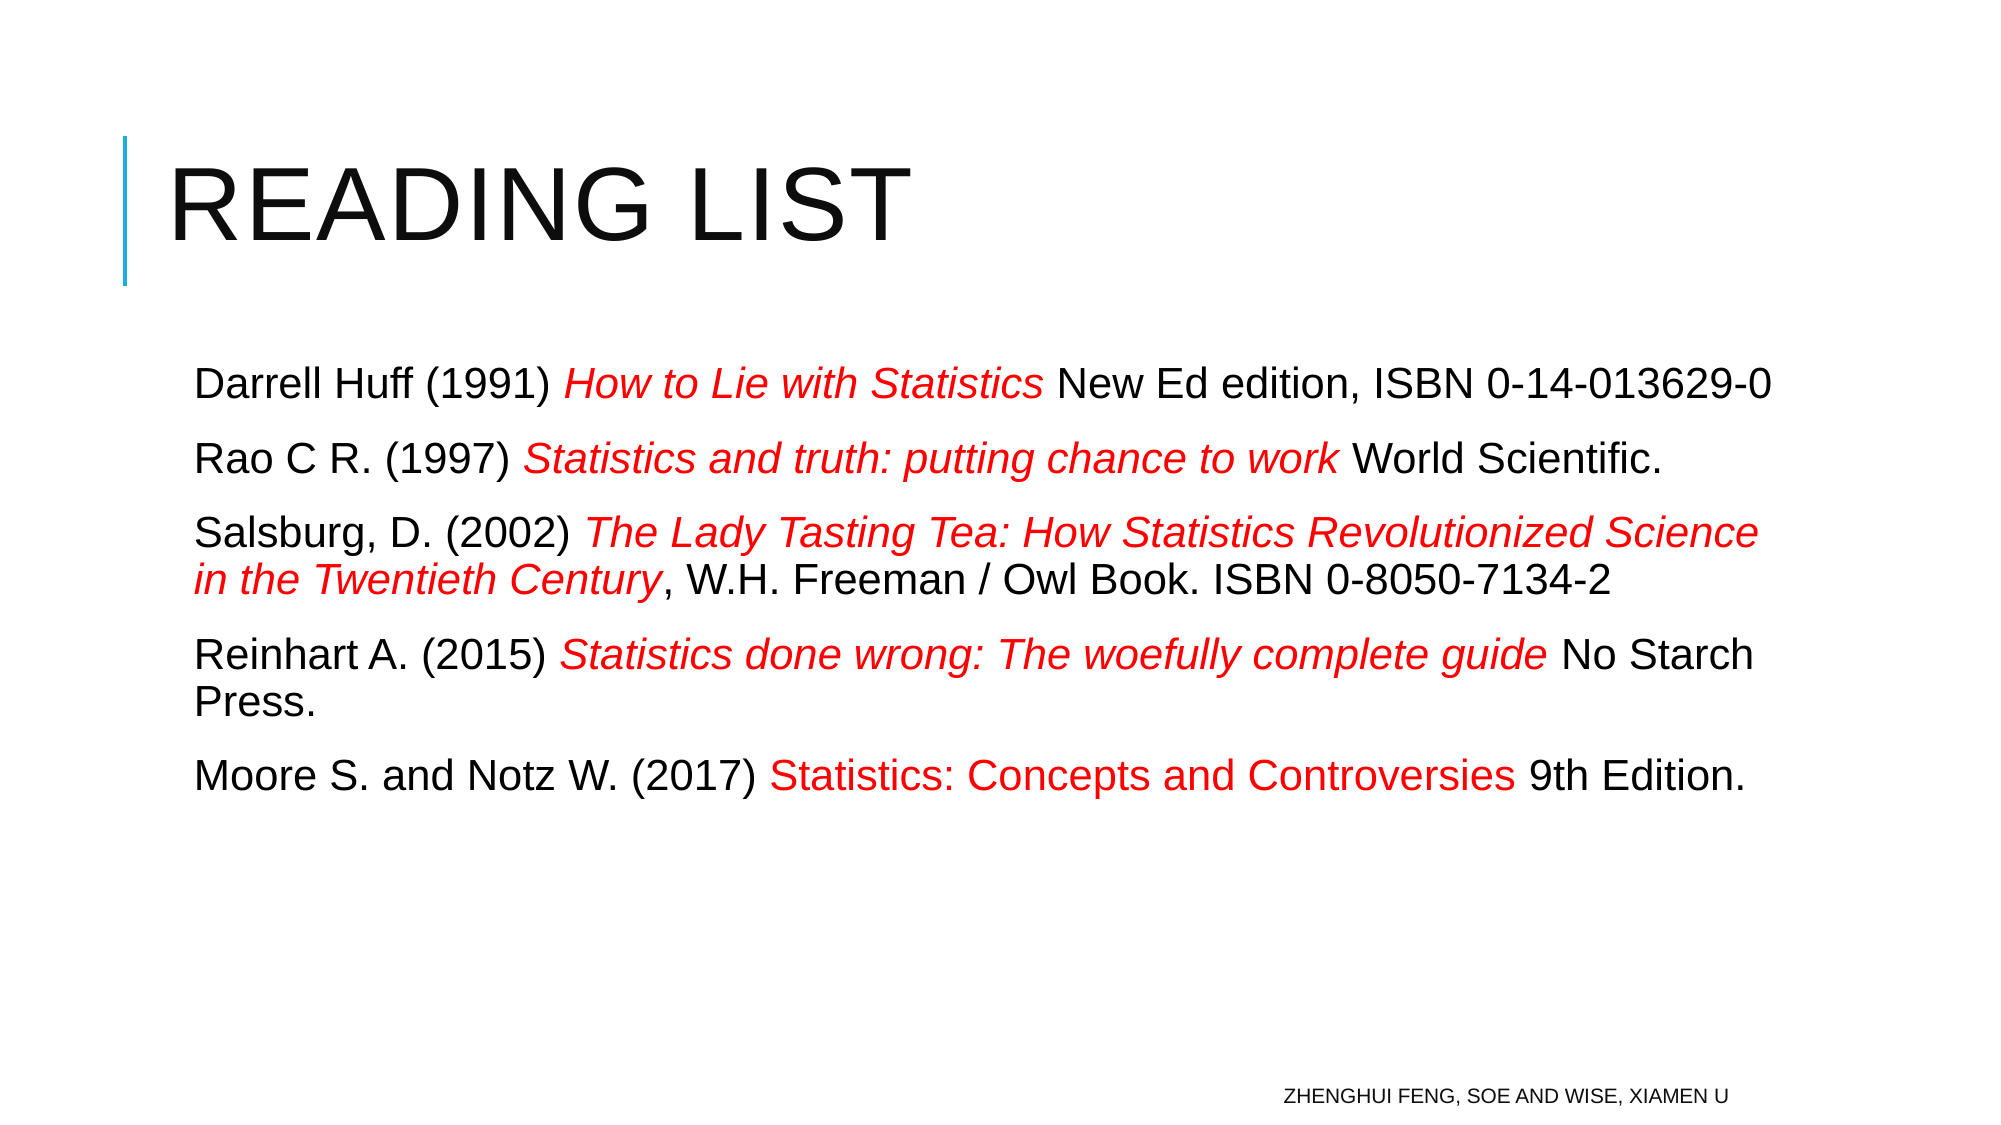

# Reading List
Darrell Huff (1991) How to Lie with Statistics New Ed edition, ISBN 0-14-013629-0
Rao C R. (1997) Statistics and truth: putting chance to work World Scientific.
Salsburg, D. (2002) The Lady Tasting Tea: How Statistics Revolutionized Science in the Twentieth Century, W.H. Freeman / Owl Book. ISBN 0-8050-7134-2
Reinhart A. (2015) Statistics done wrong: The woefully complete guide No Starch Press.
Moore S. and Notz W. (2017) Statistics: Concepts and Controversies 9th Edition.
Zhenghui Feng, SOE and WISE, Xiamen U